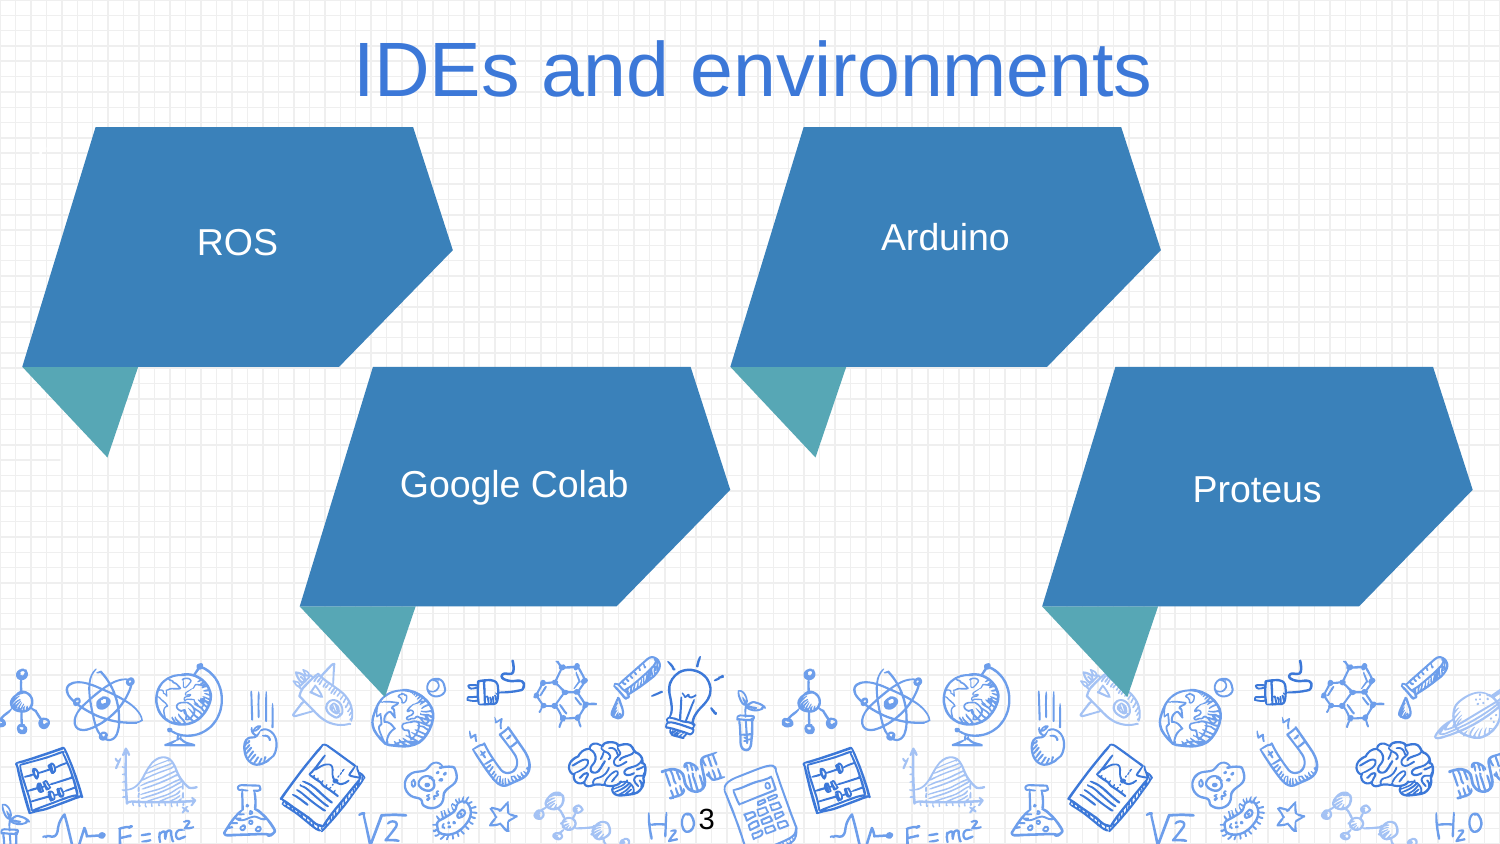

# IDEs and environments
r

Arduino
ROS

Google Colab
Proteus

3